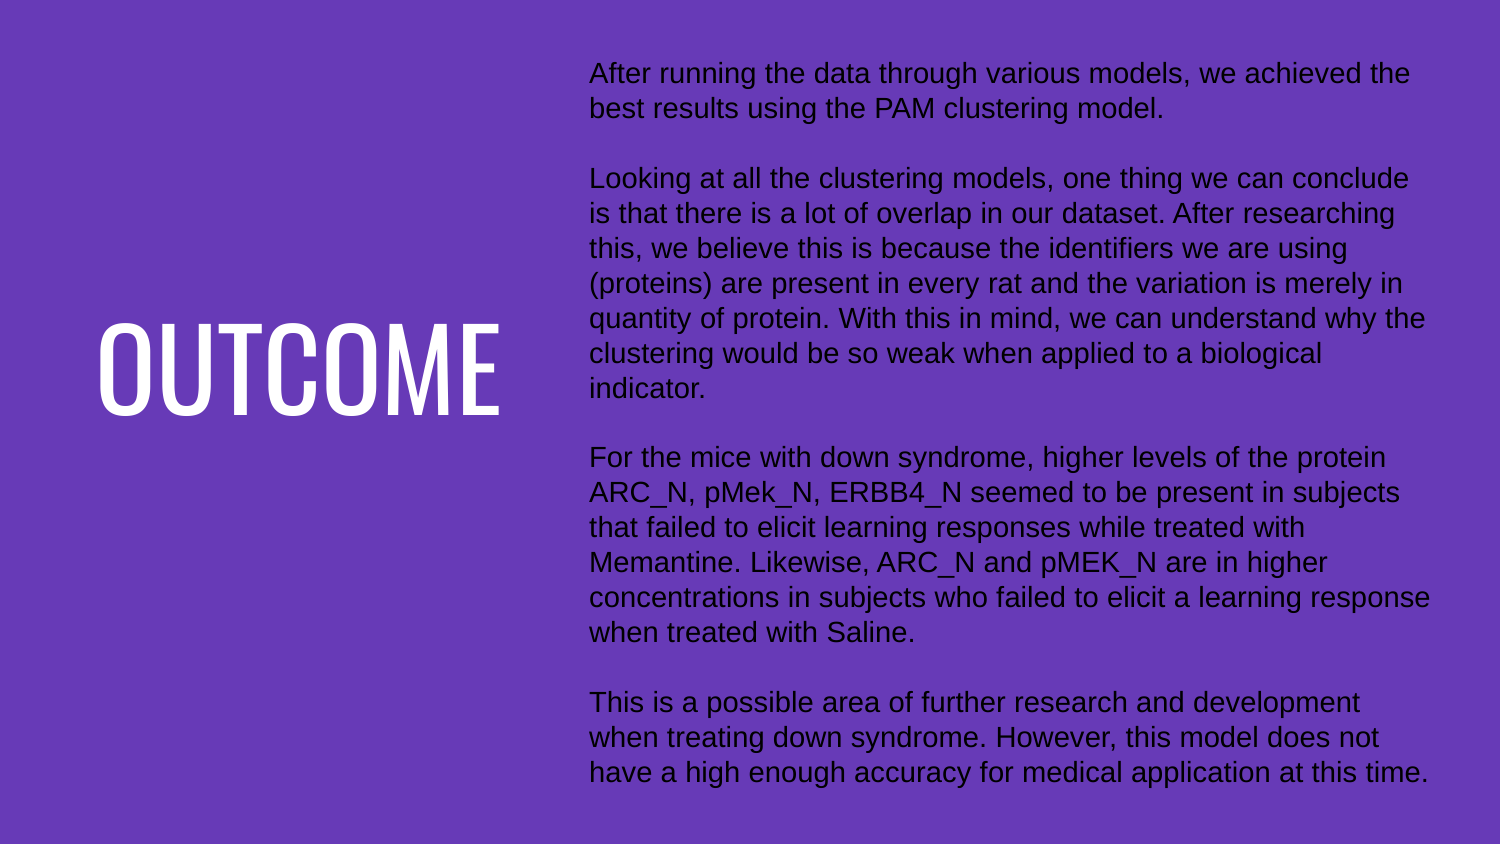

After running the data through various models, we achieved the best results using the PAM clustering model.

Looking at all the clustering models, one thing we can conclude is that there is a lot of overlap in our dataset. After researching this, we believe this is because the identifiers we are using (proteins) are present in every rat and the variation is merely in quantity of protein. With this in mind, we can understand why the clustering would be so weak when applied to a biological indicator.

For the mice with down syndrome, higher levels of the protein ARC_N, pMek_N, ERBB4_N seemed to be present in subjects that failed to elicit learning responses while treated with Memantine. Likewise, ARC_N and pMEK_N are in higher concentrations in subjects who failed to elicit a learning response when treated with Saline.

This is a possible area of further research and development when treating down syndrome. However, this model does not have a high enough accuracy for medical application at this time.
# OUTCOME